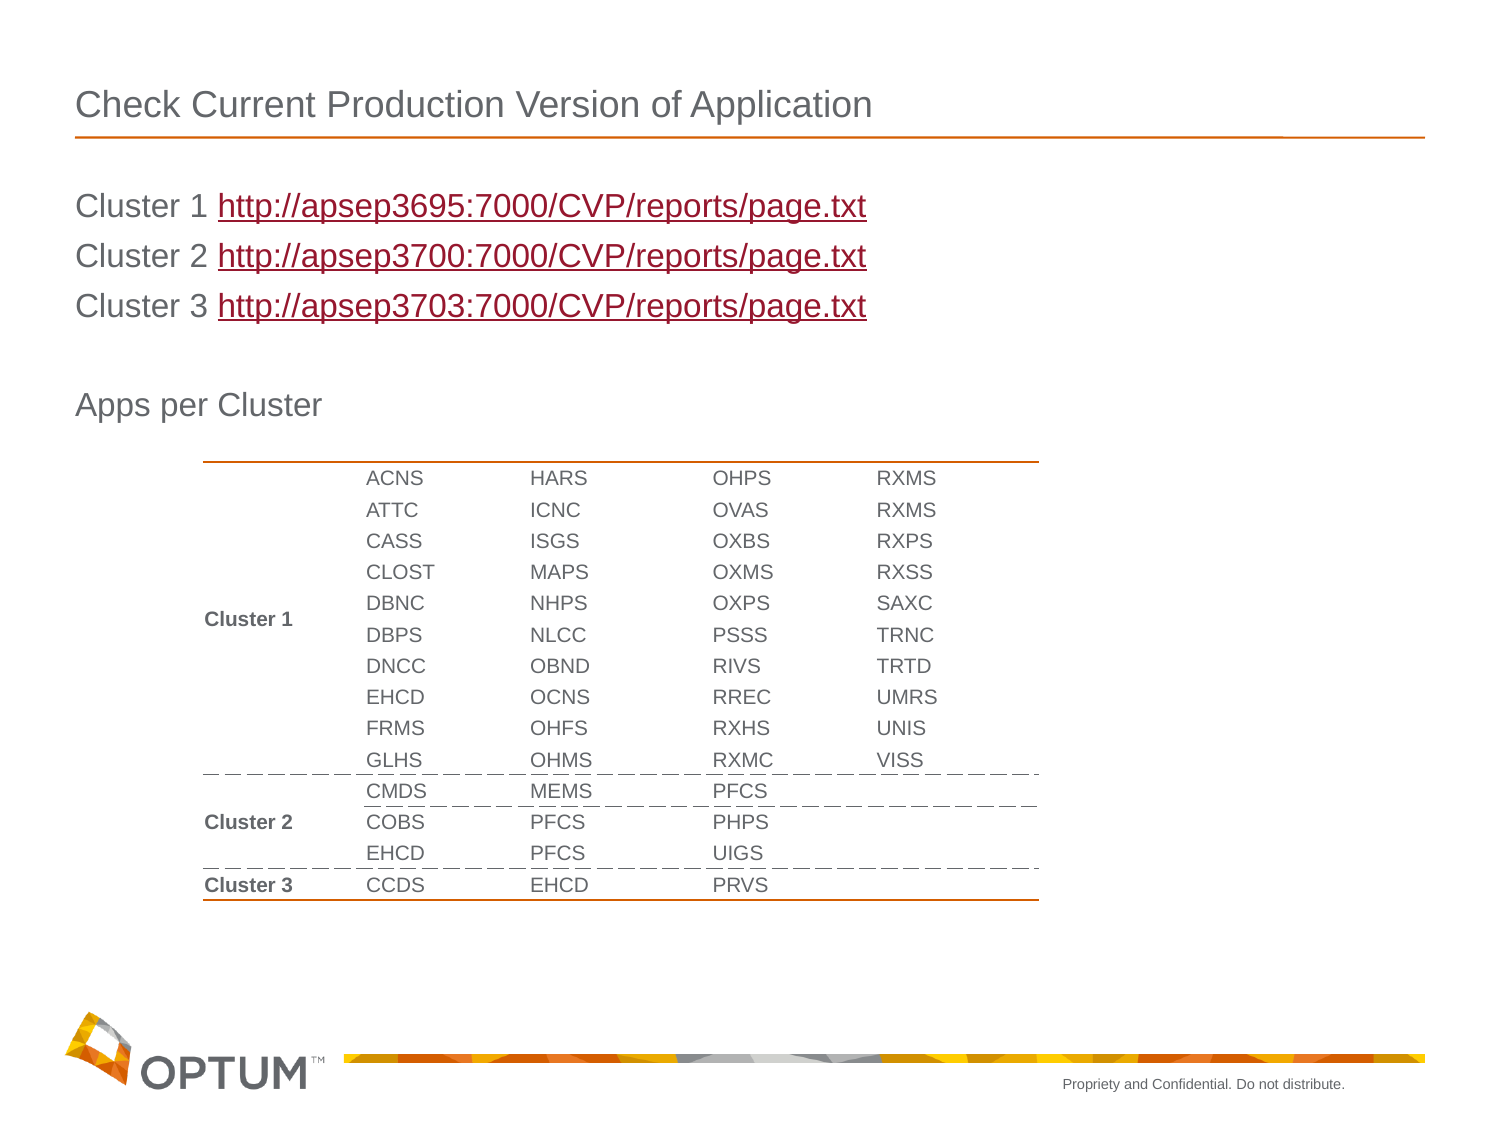

# Check Current Production Version of Application
Cluster 1 http://apsep3695:7000/CVP/reports/page.txt
Cluster 2 http://apsep3700:7000/CVP/reports/page.txt
Cluster 3 http://apsep3703:7000/CVP/reports/page.txt

Apps per Cluster
| Cluster 1 | ACNS | HARS | OHPS | RXMS |
| --- | --- | --- | --- | --- |
|  | ATTC | ICNC | OVAS | RXMS |
|  | CASS | ISGS | OXBS | RXPS |
|  | CLOST | MAPS | OXMS | RXSS |
|  | DBNC | NHPS | OXPS | SAXC |
|  | DBPS | NLCC | PSSS | TRNC |
|  | DNCC | OBND | RIVS | TRTD |
|  | EHCD | OCNS | RREC | UMRS |
|  | FRMS | OHFS | RXHS | UNIS |
|  | GLHS | OHMS | RXMC | VISS |
| Cluster 2 | CMDS | MEMS | PFCS |  |
|  | COBS | PFCS | PHPS |  |
|  | EHCD | PFCS | UIGS |  |
| Cluster 3 | CCDS | EHCD | PRVS |  |